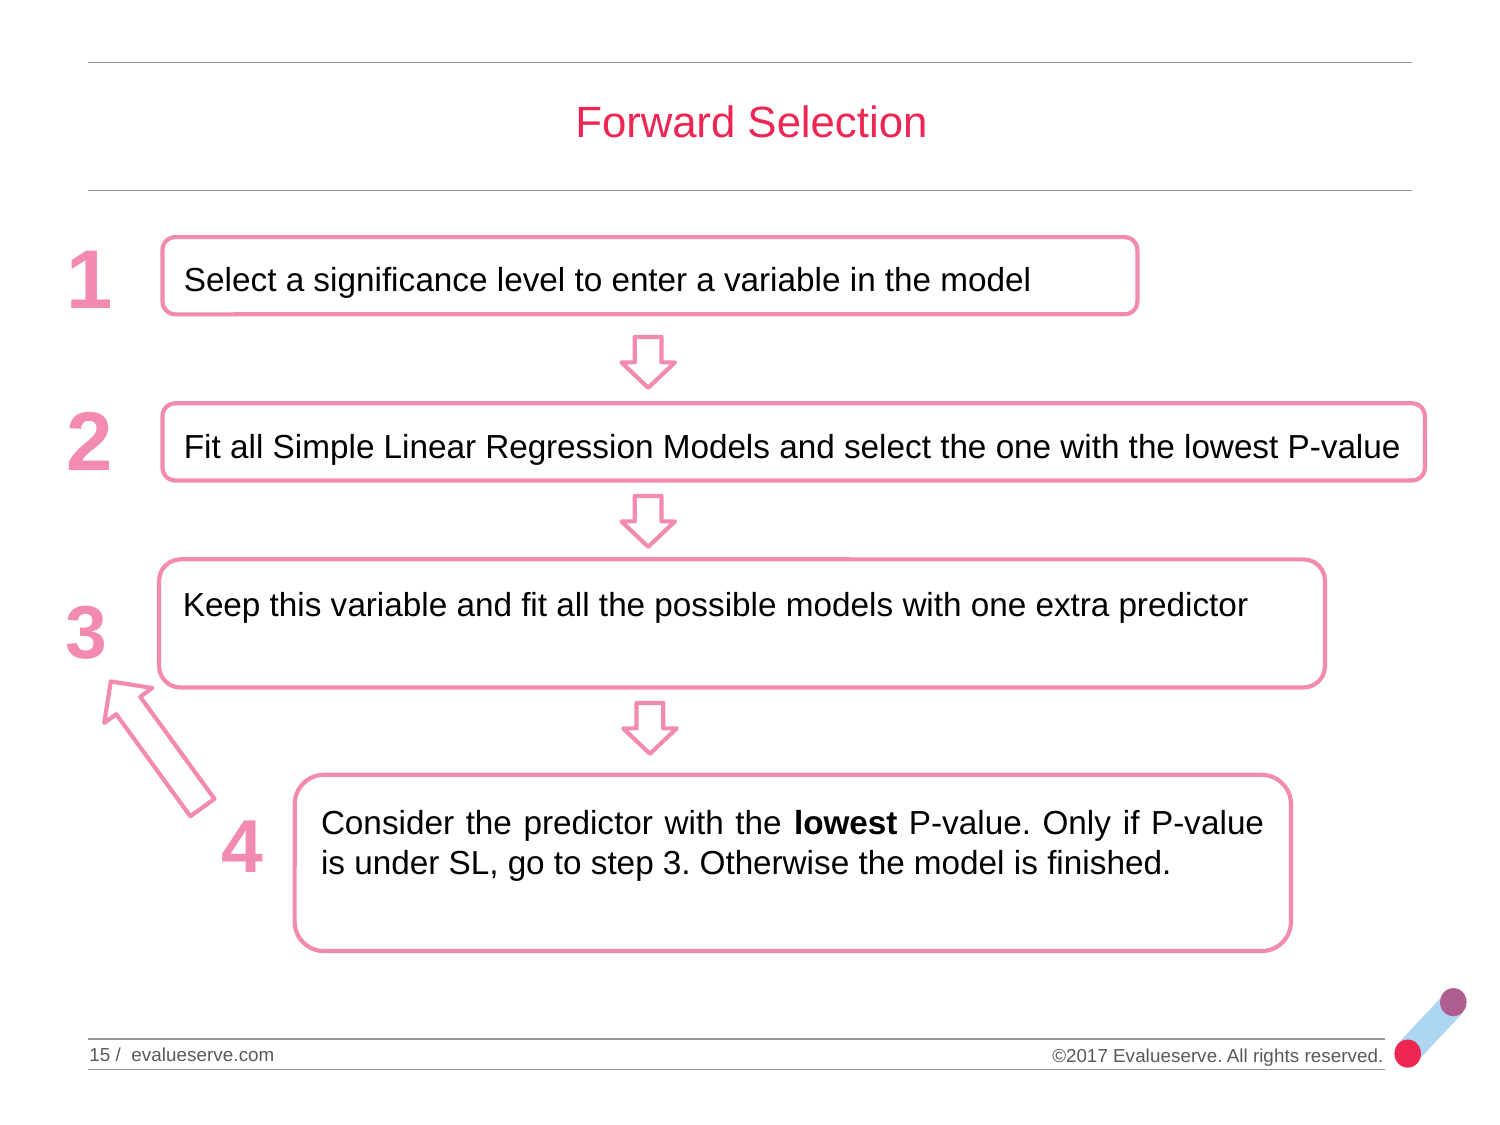

# Forward Selection
1
Select a significance level to enter a variable in the model

2
Fit all Simple Linear Regression Models and select the one with the lowest P-value

Keep this variable and fit all the possible models with one extra predictor

3

Consider the predictor with the lowest P-value. Only if P-value is under SL, go to step 3. Otherwise the model is finished.

4
15 /  evalueserve.com
©2017 Evalueserve. All rights reserved.